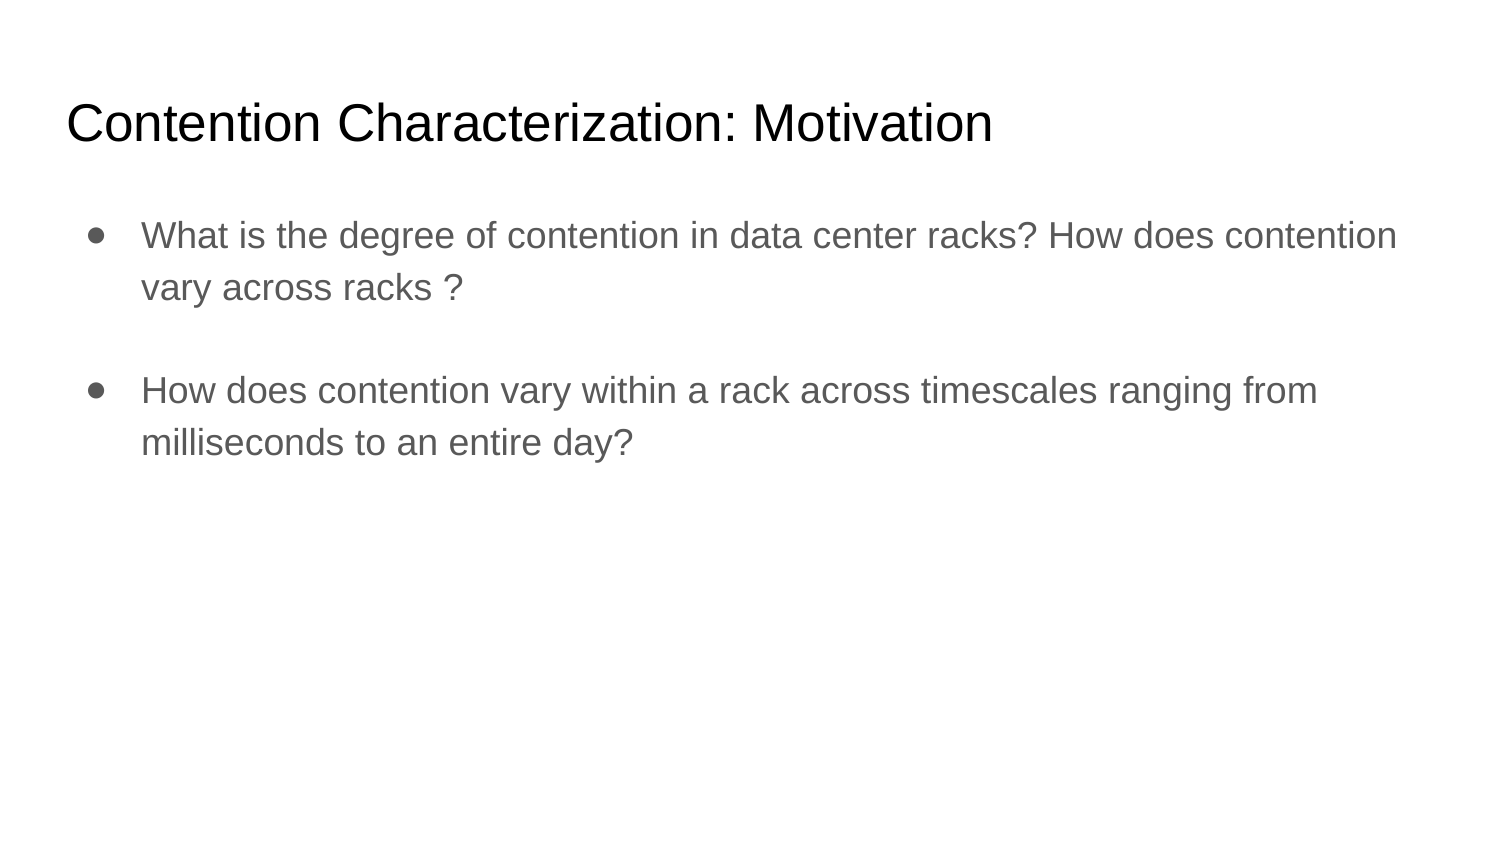

# Contention Characterization: Motivation
What is the degree of contention in data center racks? How does contention vary across racks ?

How does contention vary within a rack across timescales ranging from milliseconds to an entire day?